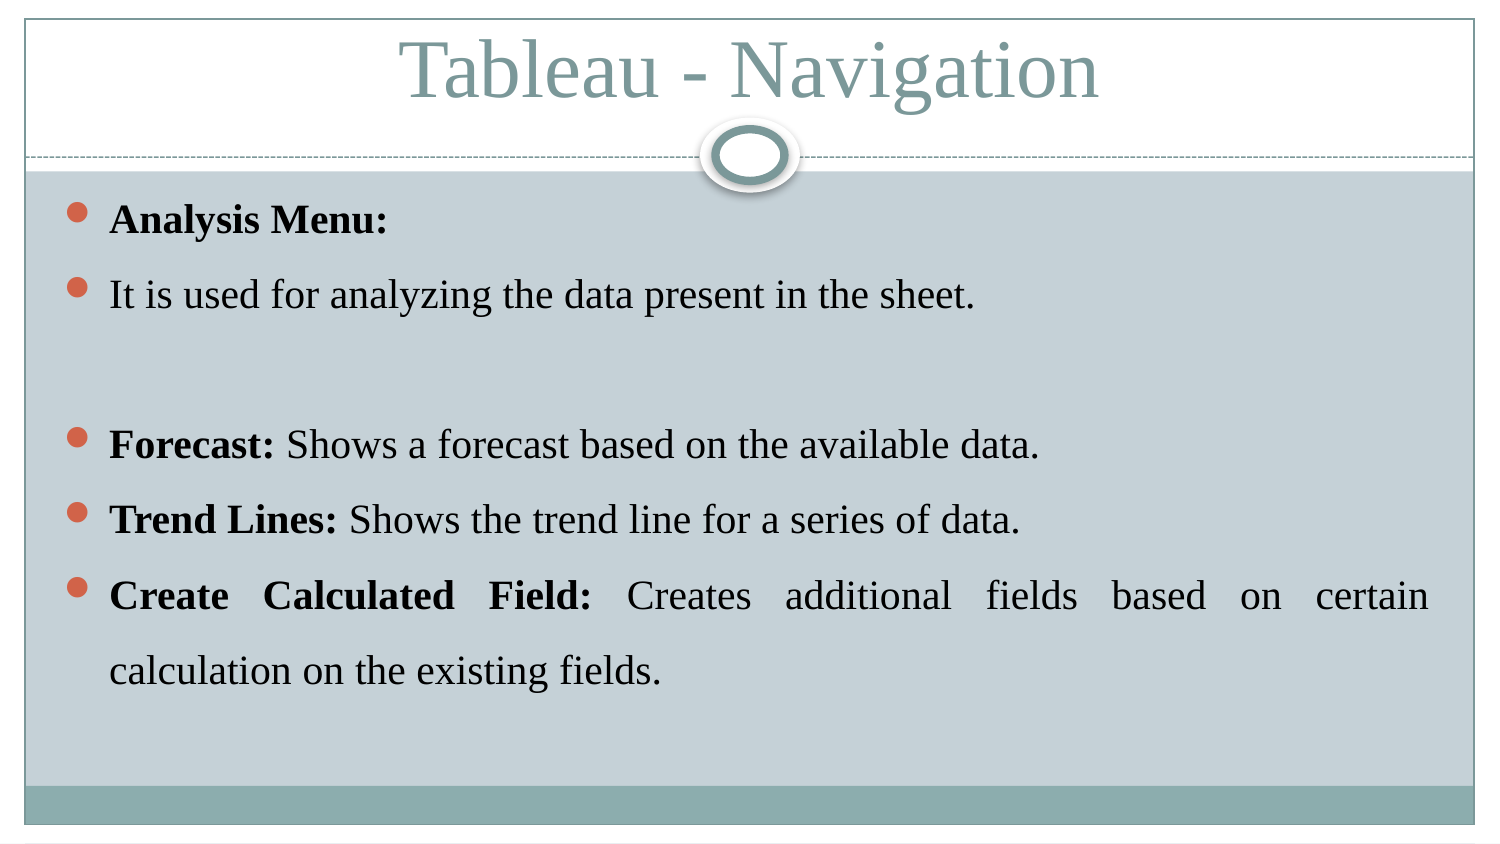

# Tableau - Navigation
Analysis Menu:
It is used for analyzing the data present in the sheet.

Forecast: Shows a forecast based on the available data.
Trend Lines: Shows the trend line for a series of data.
Create Calculated Field: Creates additional fields based on certain calculation on the existing fields.